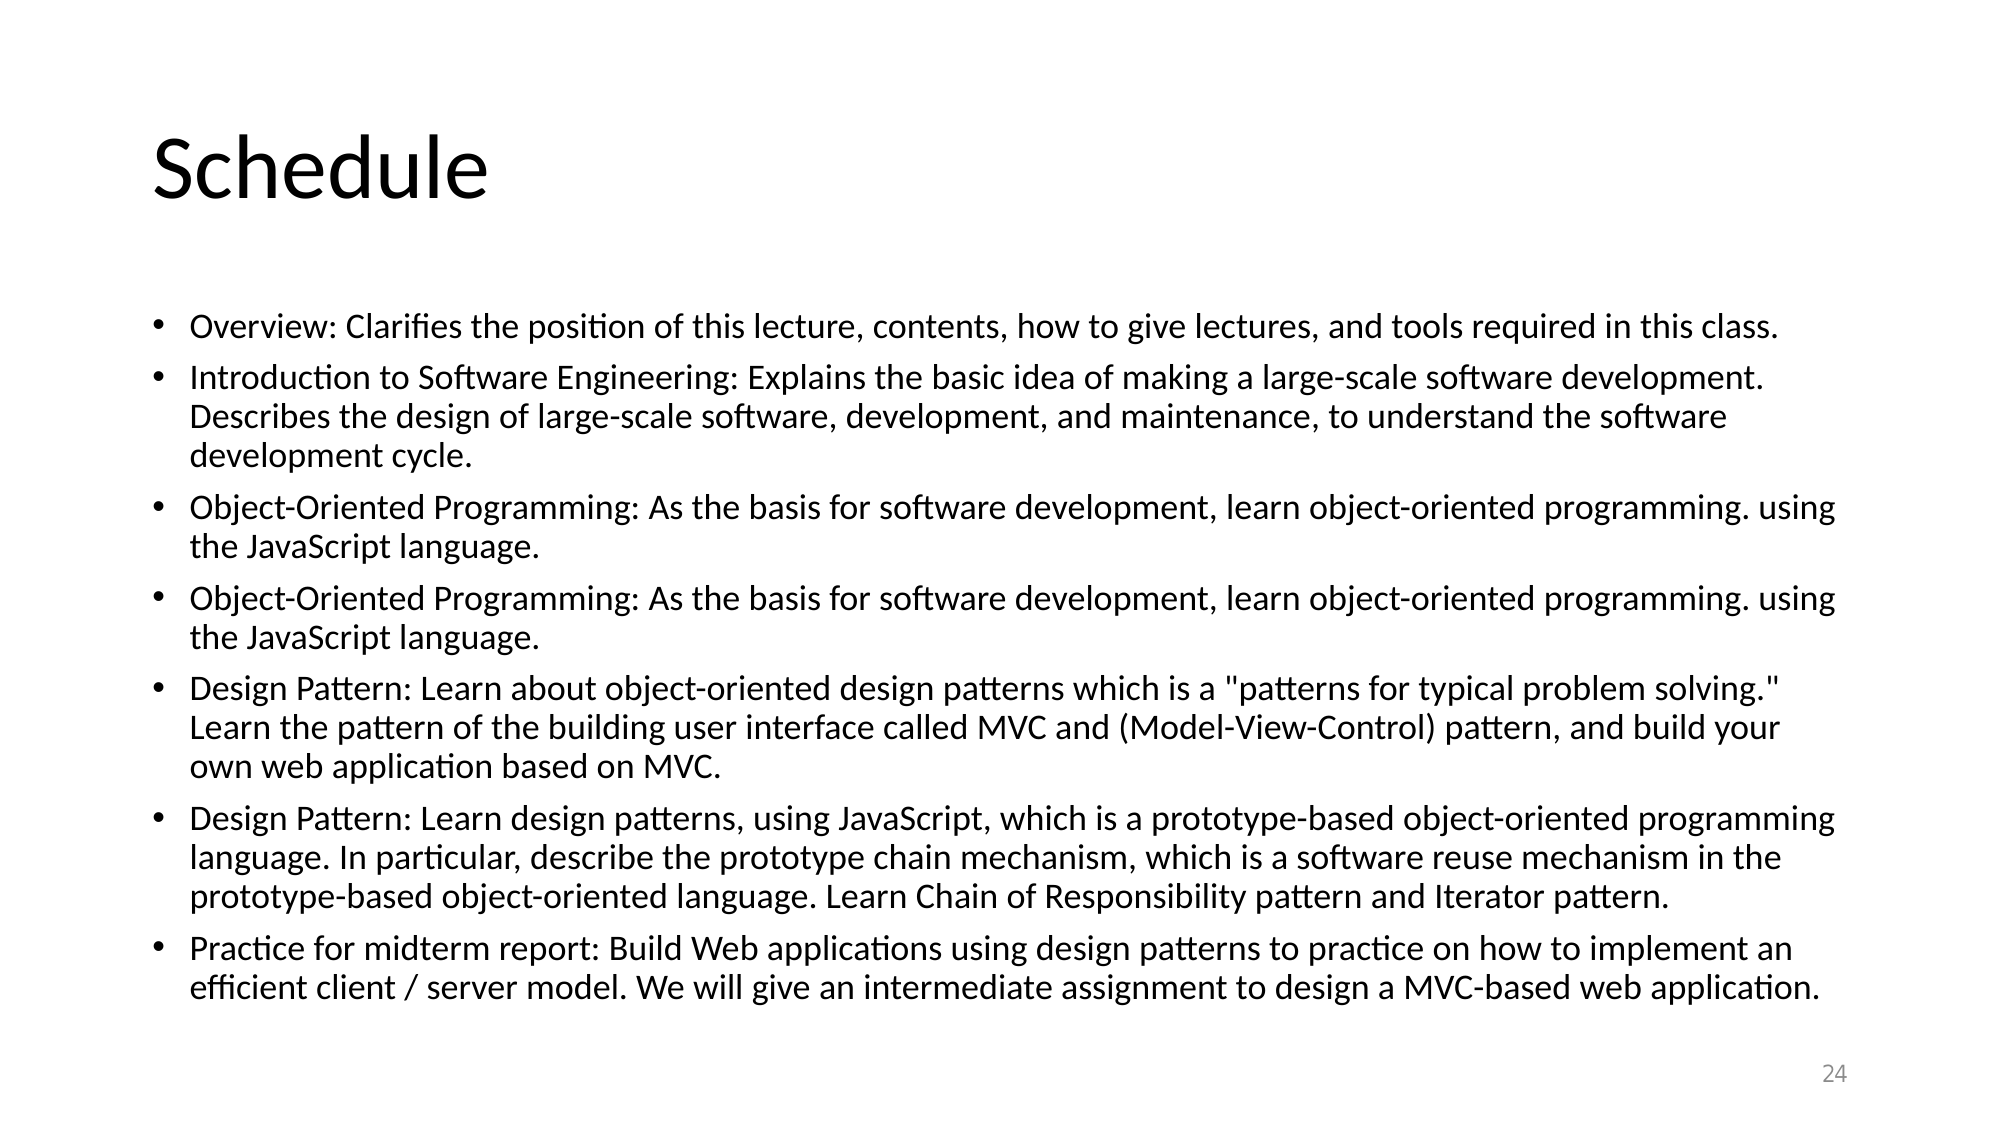

# Schedule
Overview: Clarifies the position of this lecture, contents, how to give lectures, and tools required in this class.
Introduction to Software Engineering: Explains the basic idea of making a large-scale software development. Describes the design of large-scale software, development, and maintenance, to understand the software development cycle.
Object-Oriented Programming: As the basis for software development, learn object-oriented programming. using the JavaScript language.
Object-Oriented Programming: As the basis for software development, learn object-oriented programming. using the JavaScript language.
Design Pattern: Learn about object-oriented design patterns which is a "patterns for typical problem solving." Learn the pattern of the building user interface called MVC and (Model-View-Control) pattern, and build your own web application based on MVC.
Design Pattern: Learn design patterns, using JavaScript, which is a prototype-based object-oriented programming language. In particular, describe the prototype chain mechanism, which is a software reuse mechanism in the prototype-based object-oriented language. Learn Chain of Responsibility pattern and Iterator pattern.
Practice for midterm report: Build Web applications using design patterns to practice on how to implement an efficient client / server model. We will give an intermediate assignment to design a MVC-based web application.
24